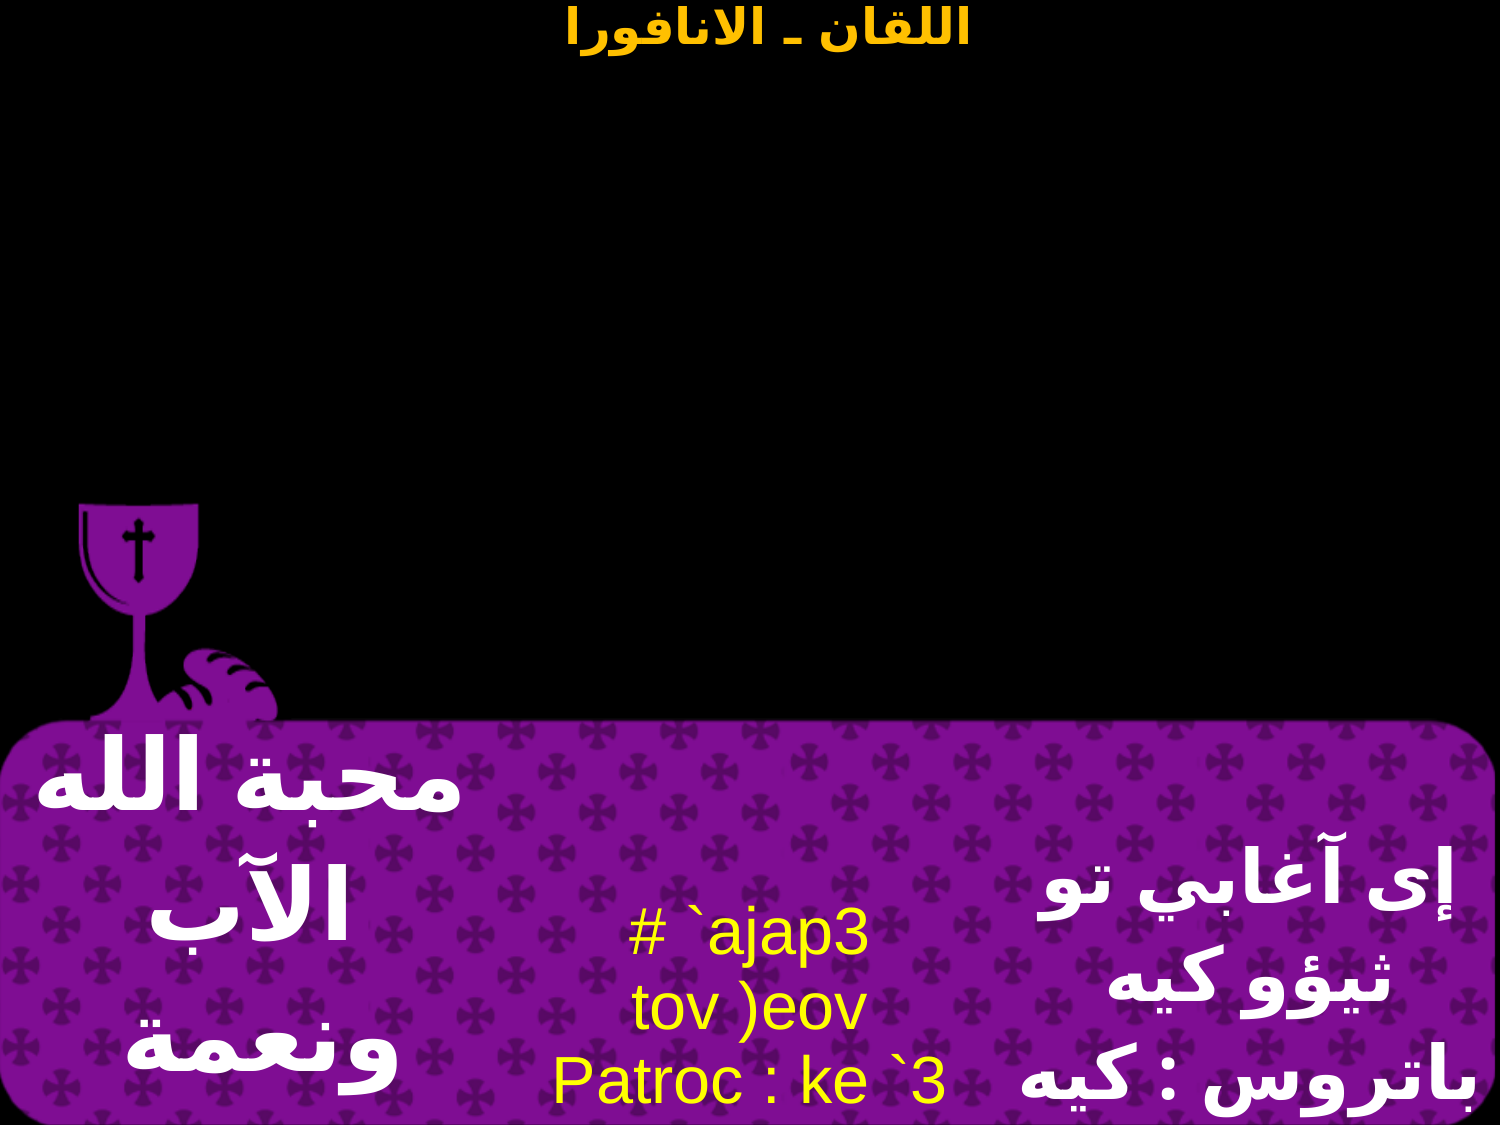

| محبة الله الآب ونعمة الإبن الوحيد الجنس | # `ajap3 tov )eov Patroc : ke `3 xarictov monojenovc | إى آغابي تو ثيؤو كيه باتروس : كيه إي خاريستوو مونوجينوس |
| --- | --- | --- |